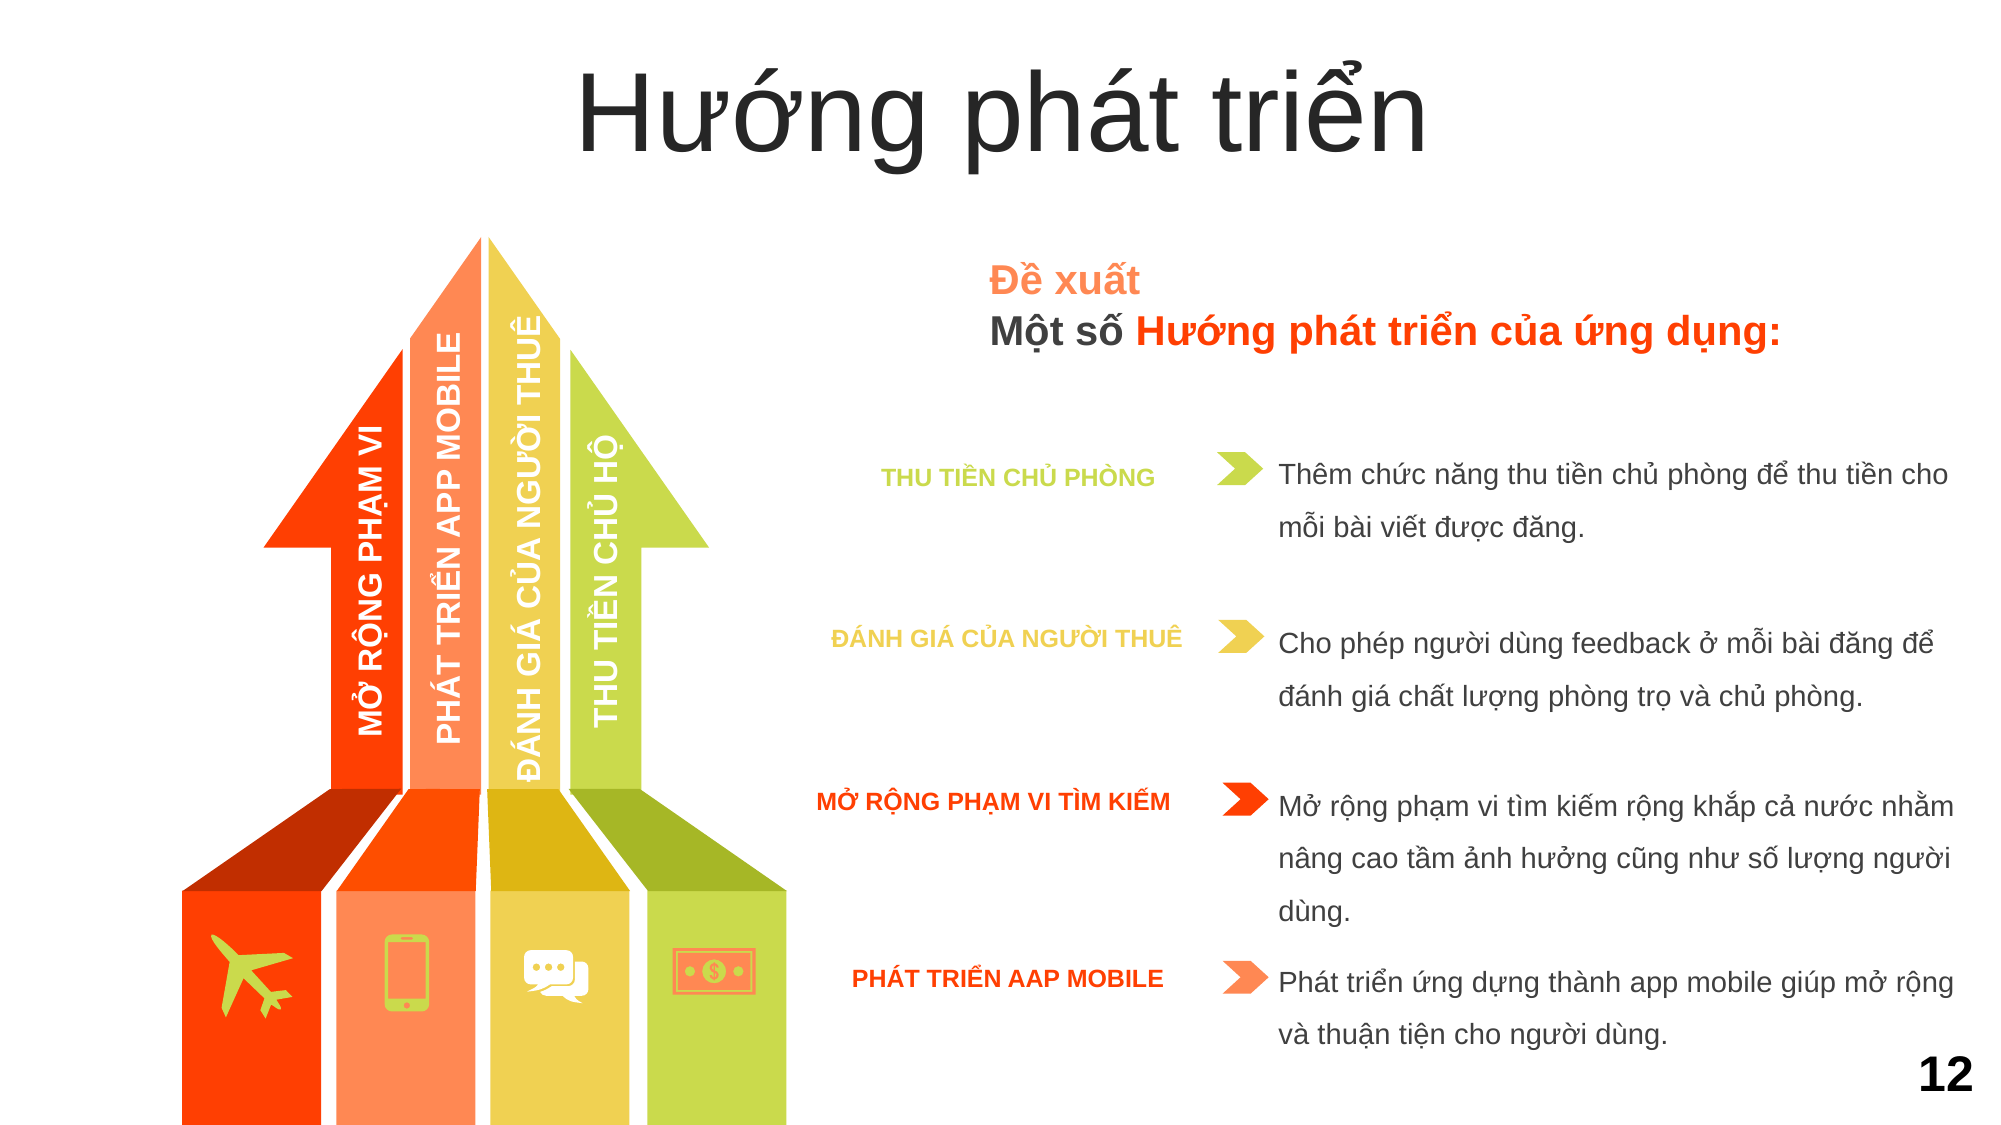

Hướng phát triển
Đề xuất
Một số Hướng phát triển của ứng dụng:

MỞ RỘNG PHẠM VI
PHÁT TRIỂN APP MOBILE

ĐÁNH GIÁ CỦA NGƯỜI THUÊ
THU TIỀN CHỦ HỘ
Thêm chức năng thu tiền chủ phòng để thu tiền cho mỗi bài viết được đăng.

THU TIỀN CHỦ PHÒNG
Cho phép người dùng feedback ở mỗi bài đăng để đánh giá chất lượng phòng trọ và chủ phòng.
ĐÁNH GIÁ CỦA NGƯỜI THUÊ

Mở rộng phạm vi tìm kiếm rộng khắp cả nước nhằm nâng cao tầm ảnh hưởng cũng như số lượng người dùng.
MỞ RỘNG PHẠM VI TÌM KIẾM

Phát triển ứng dựng thành app mobile giúp mở rộng và thuận tiện cho người dùng.
PHÁT TRIỂN AAP MOBILE

12